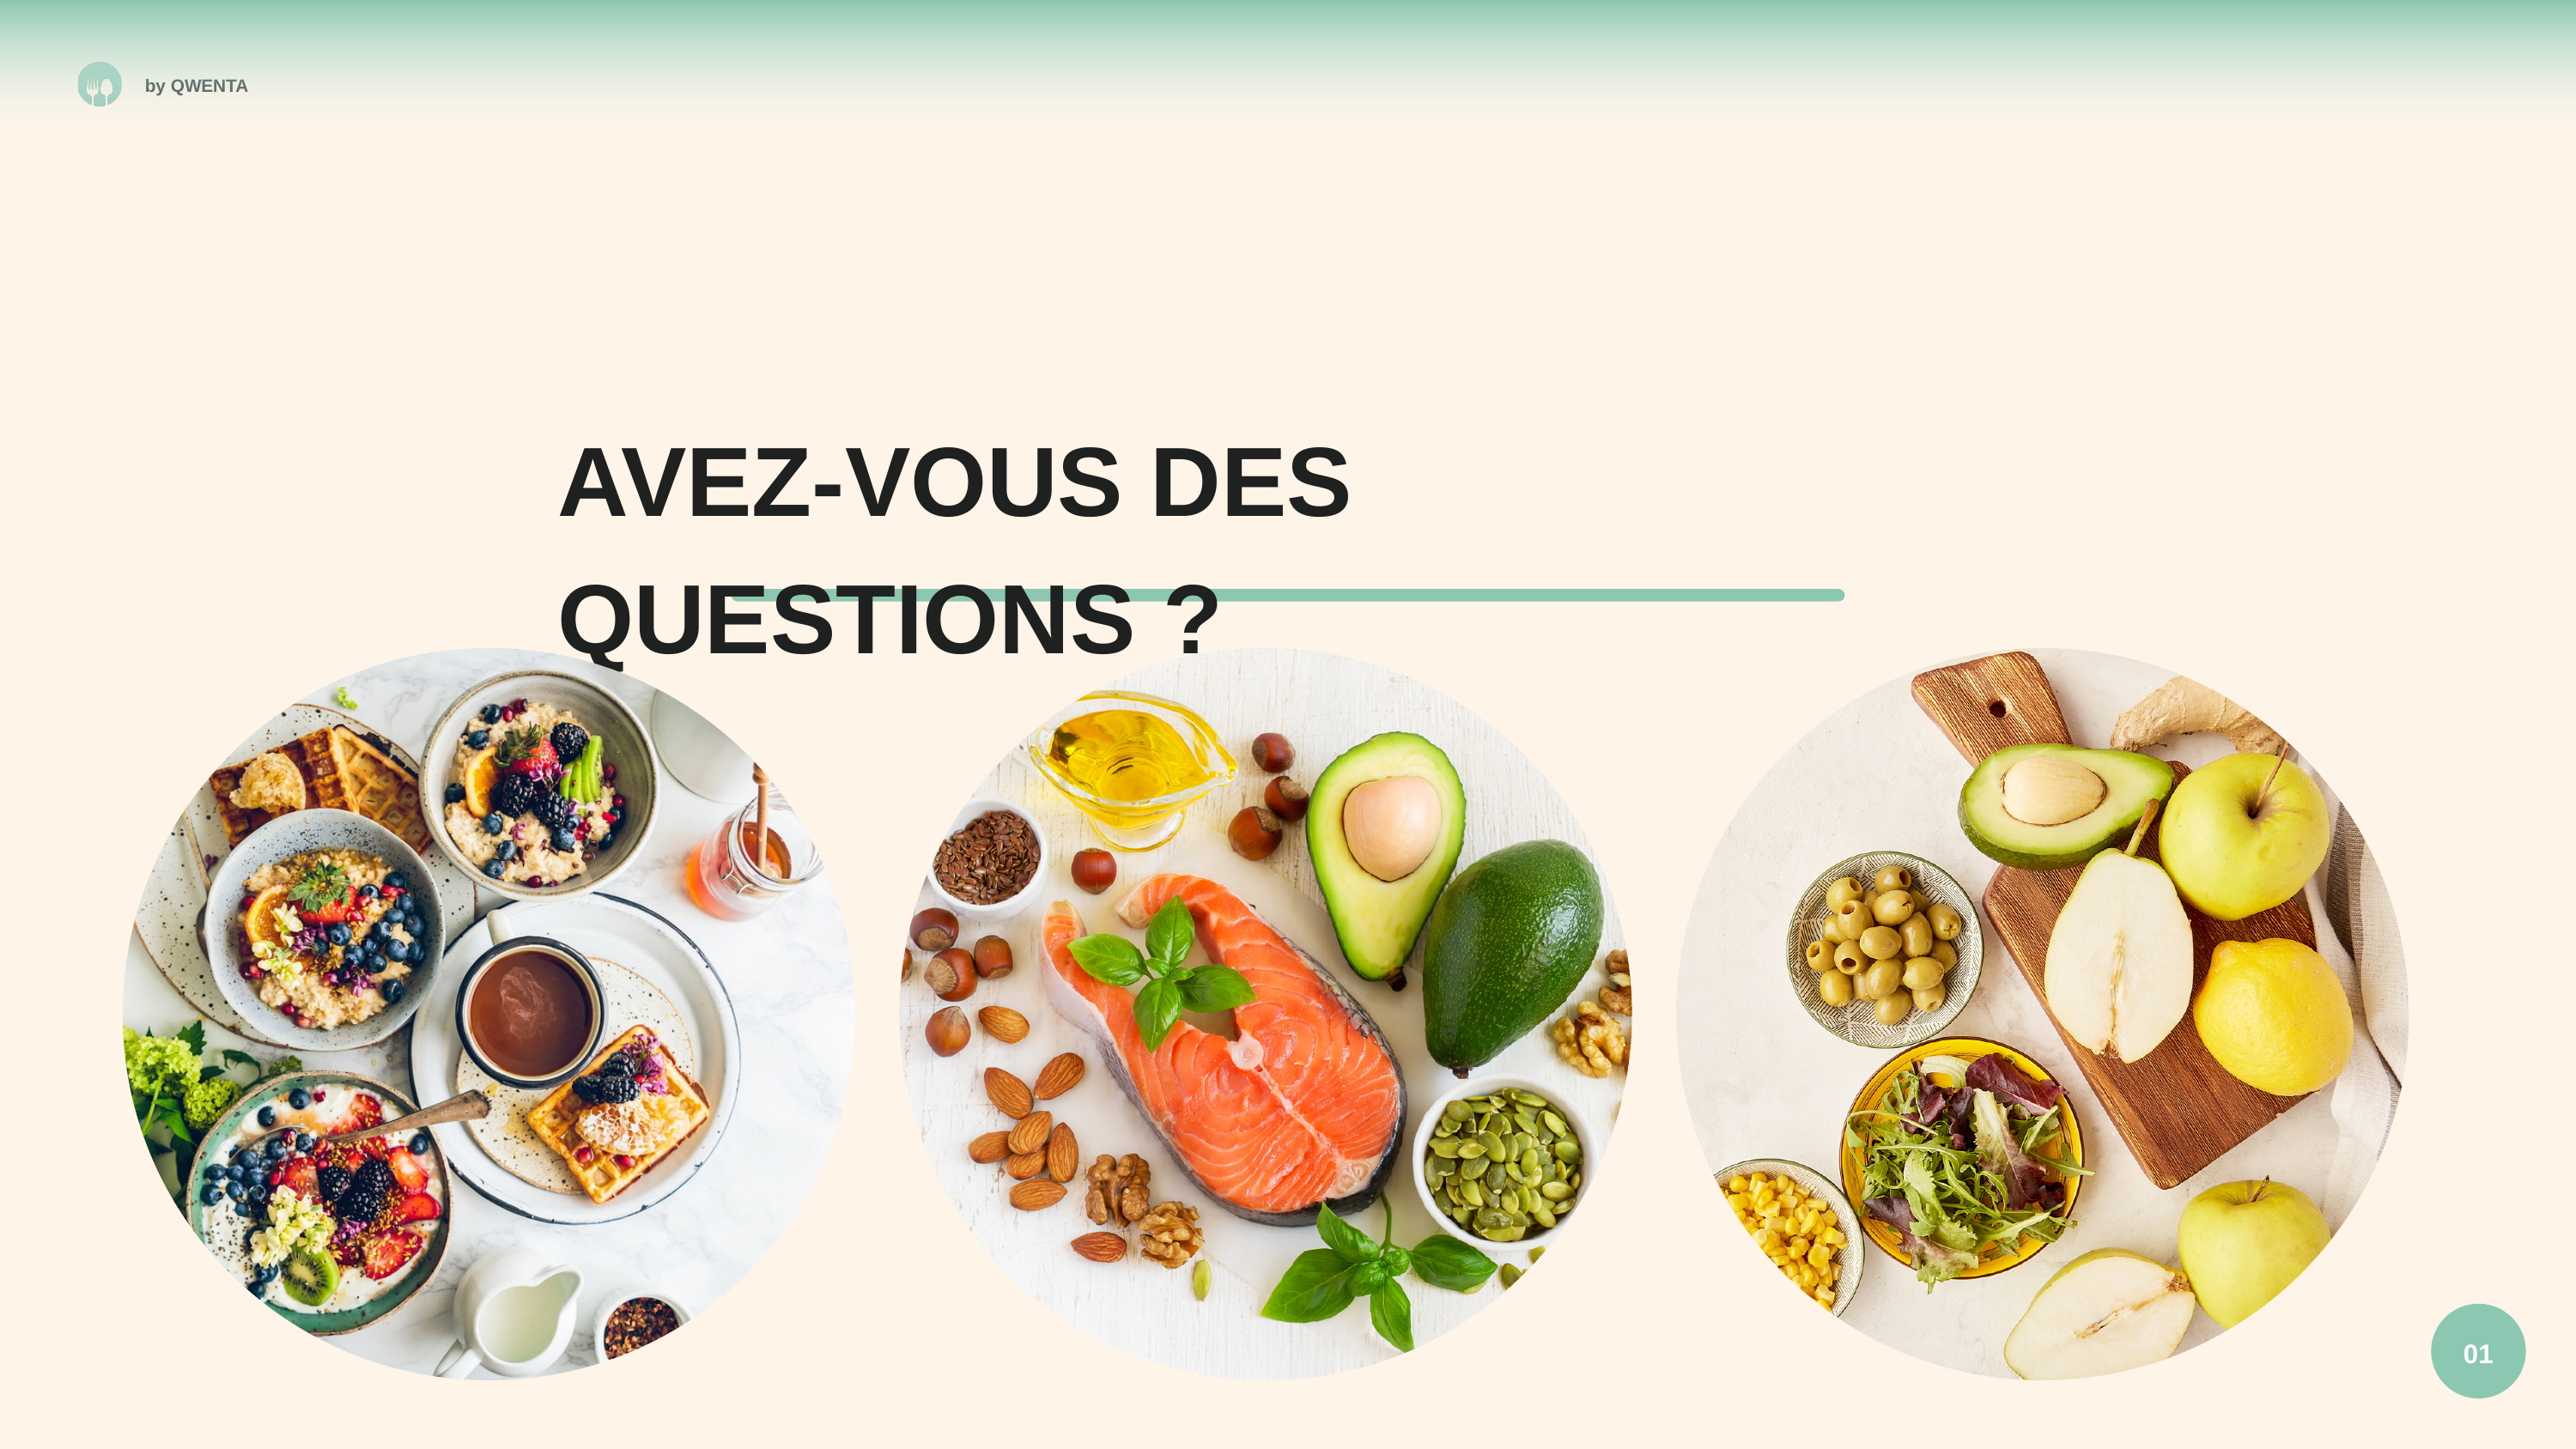

by QWENTA

AVEZ-VOUS DES QUESTIONS ?

01